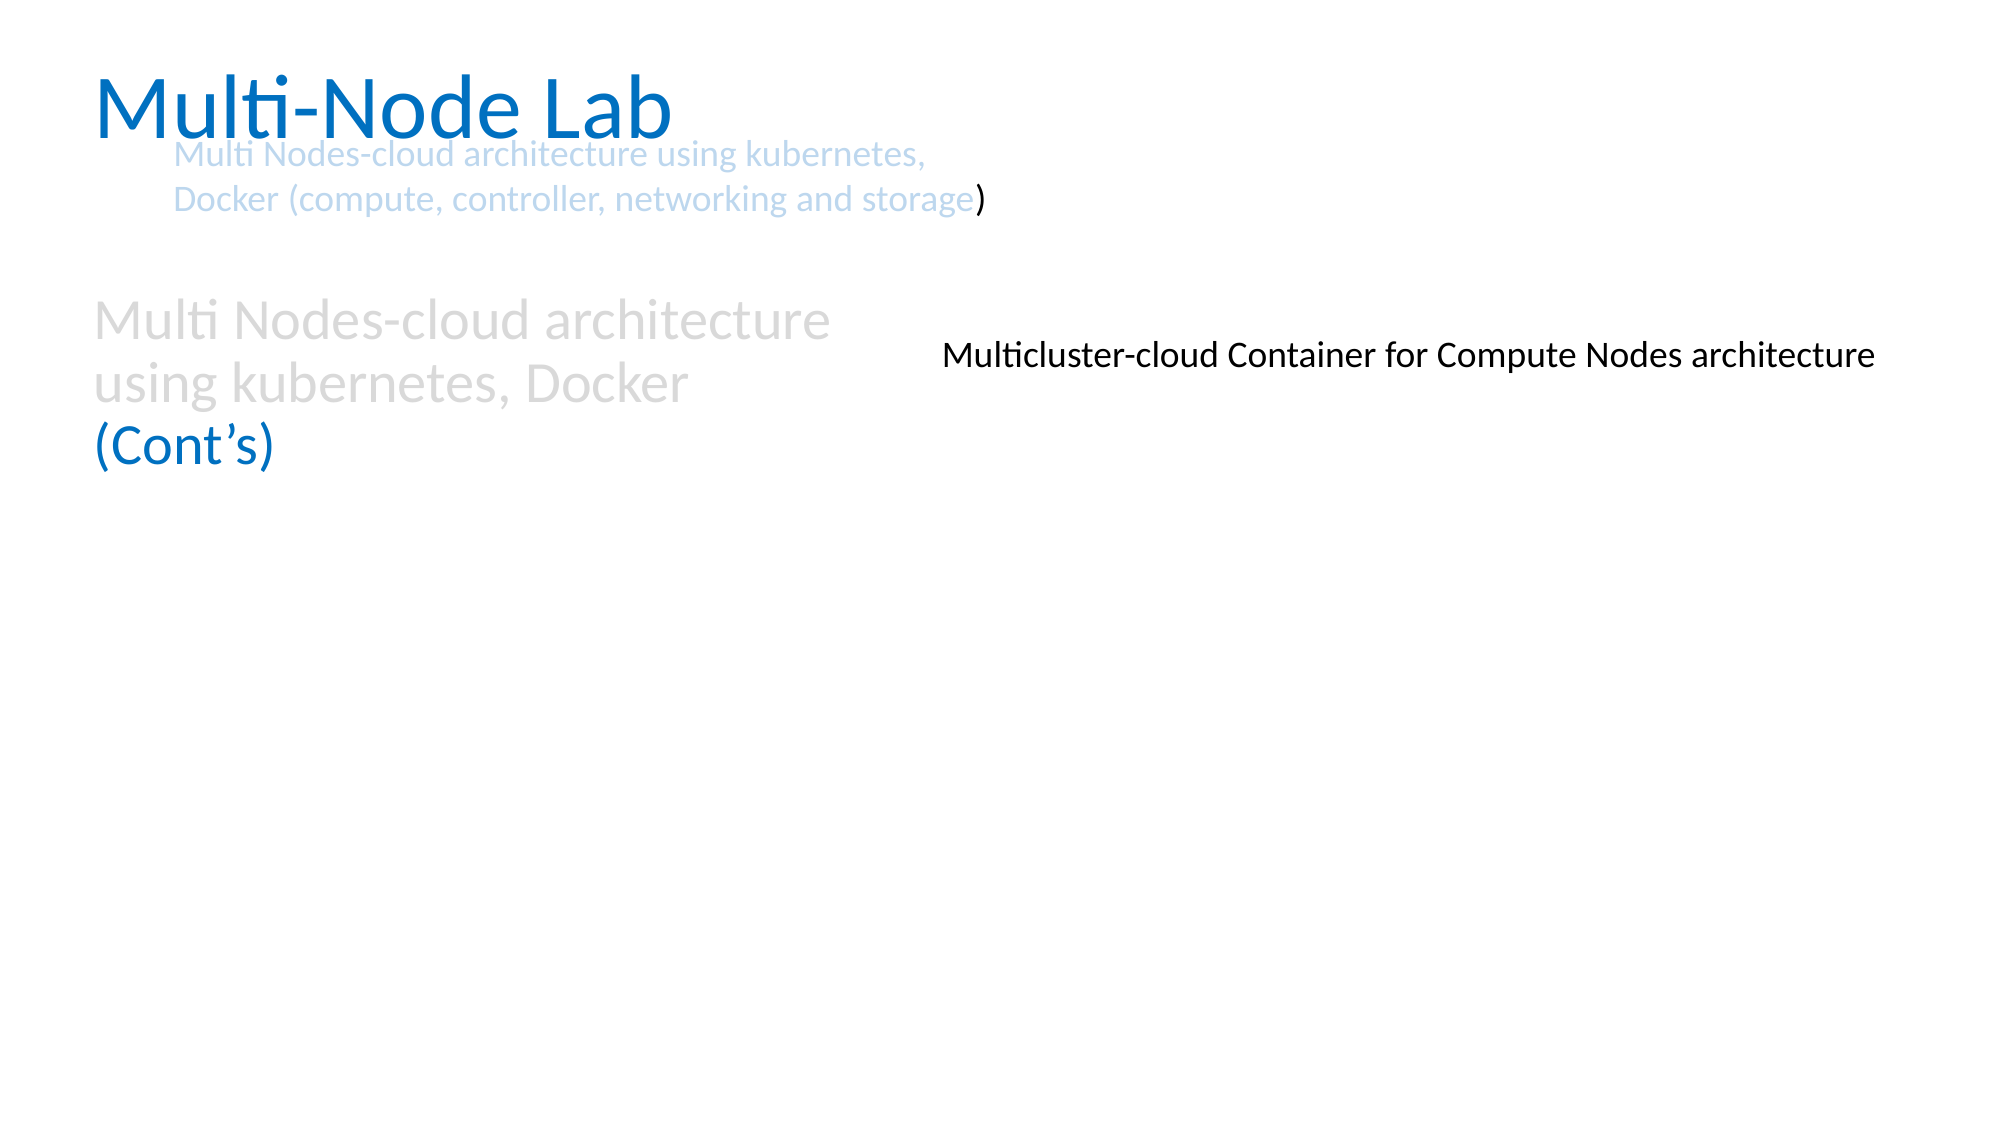

# Multi-Node Lab
Multi Nodes-cloud architecture using kubernetes, Docker (compute, controller, networking and storage)
Multi Nodes-cloud architecture using kubernetes, Docker (Cont’s)
Multicluster-cloud Container for Compute Nodes architecture